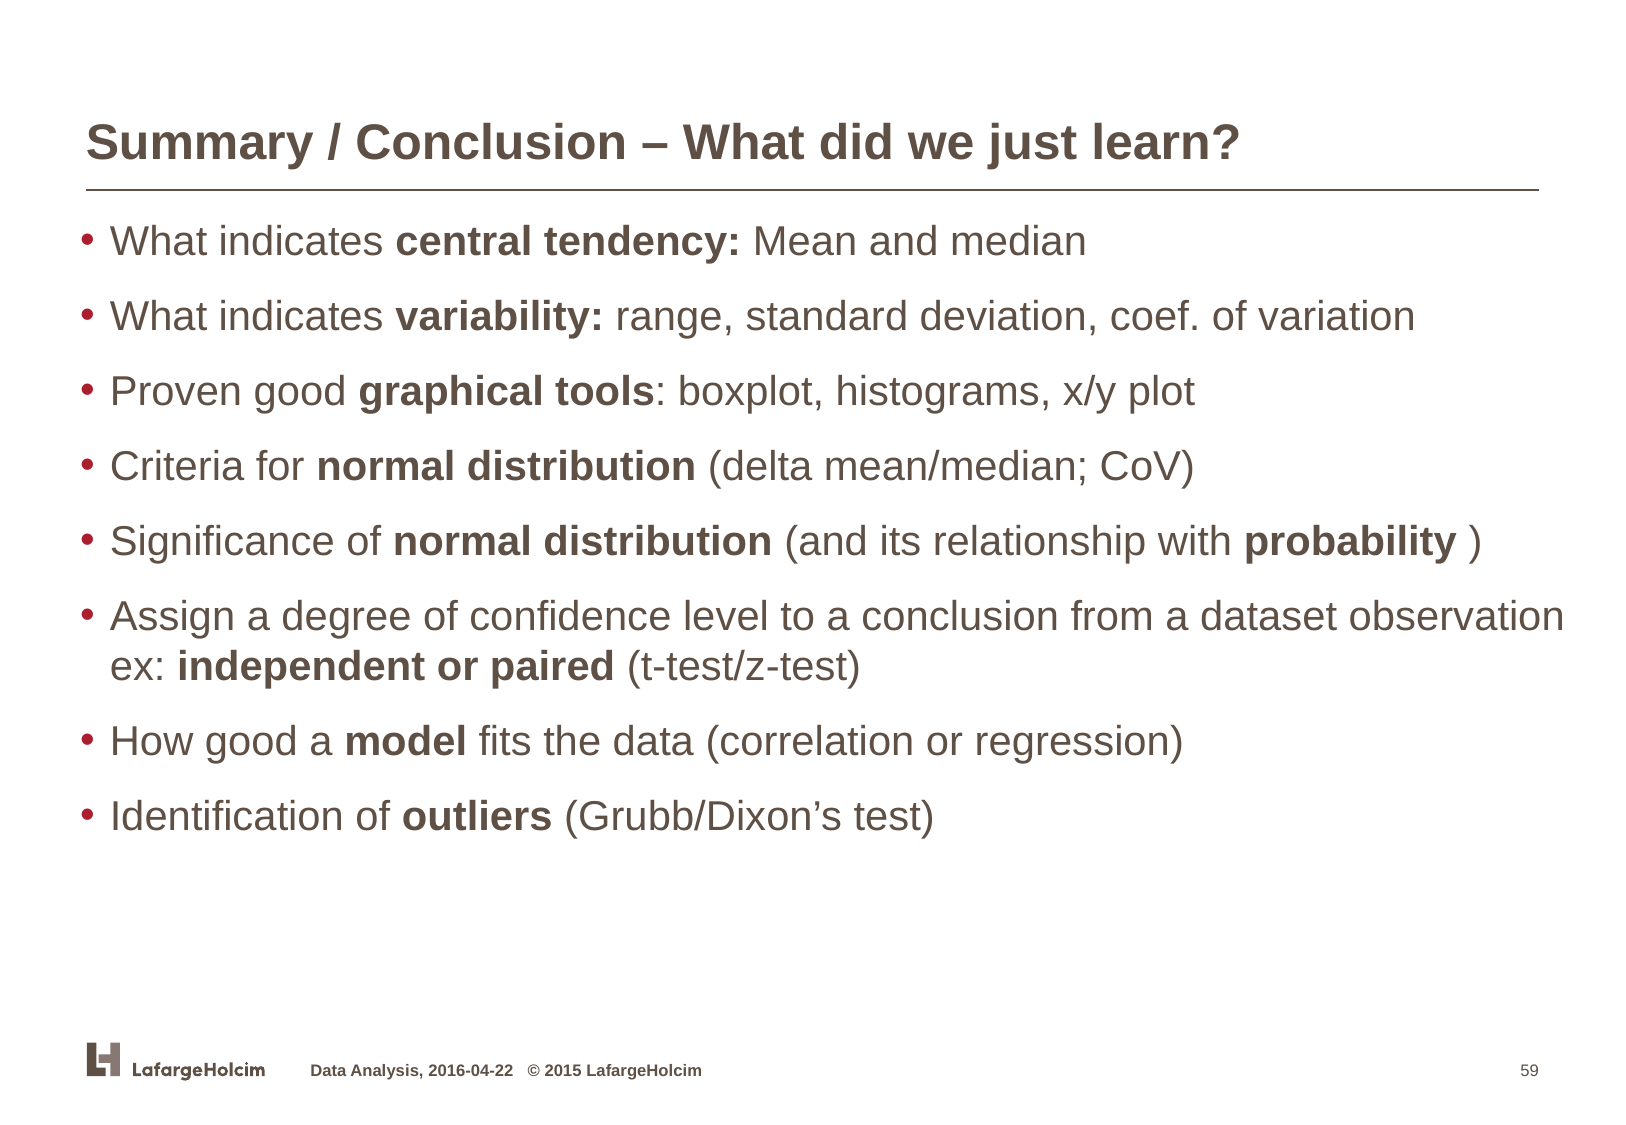

# Summary / Conclusion – What did we just learn?
What indicates central tendency: Mean and median
What indicates variability: range, standard deviation, coef. of variation
Proven good graphical tools: boxplot, histograms, x/y plot
Criteria for normal distribution (delta mean/median; CoV)
Significance of normal distribution (and its relationship with probability )
Assign a degree of confidence level to a conclusion from a dataset observation ex: independent or paired (t-test/z-test)
How good a model fits the data (correlation or regression)
Identification of outliers (Grubb/Dixon’s test)
Data Analysis, 2016-04-22   © 2015 LafargeHolcim
59